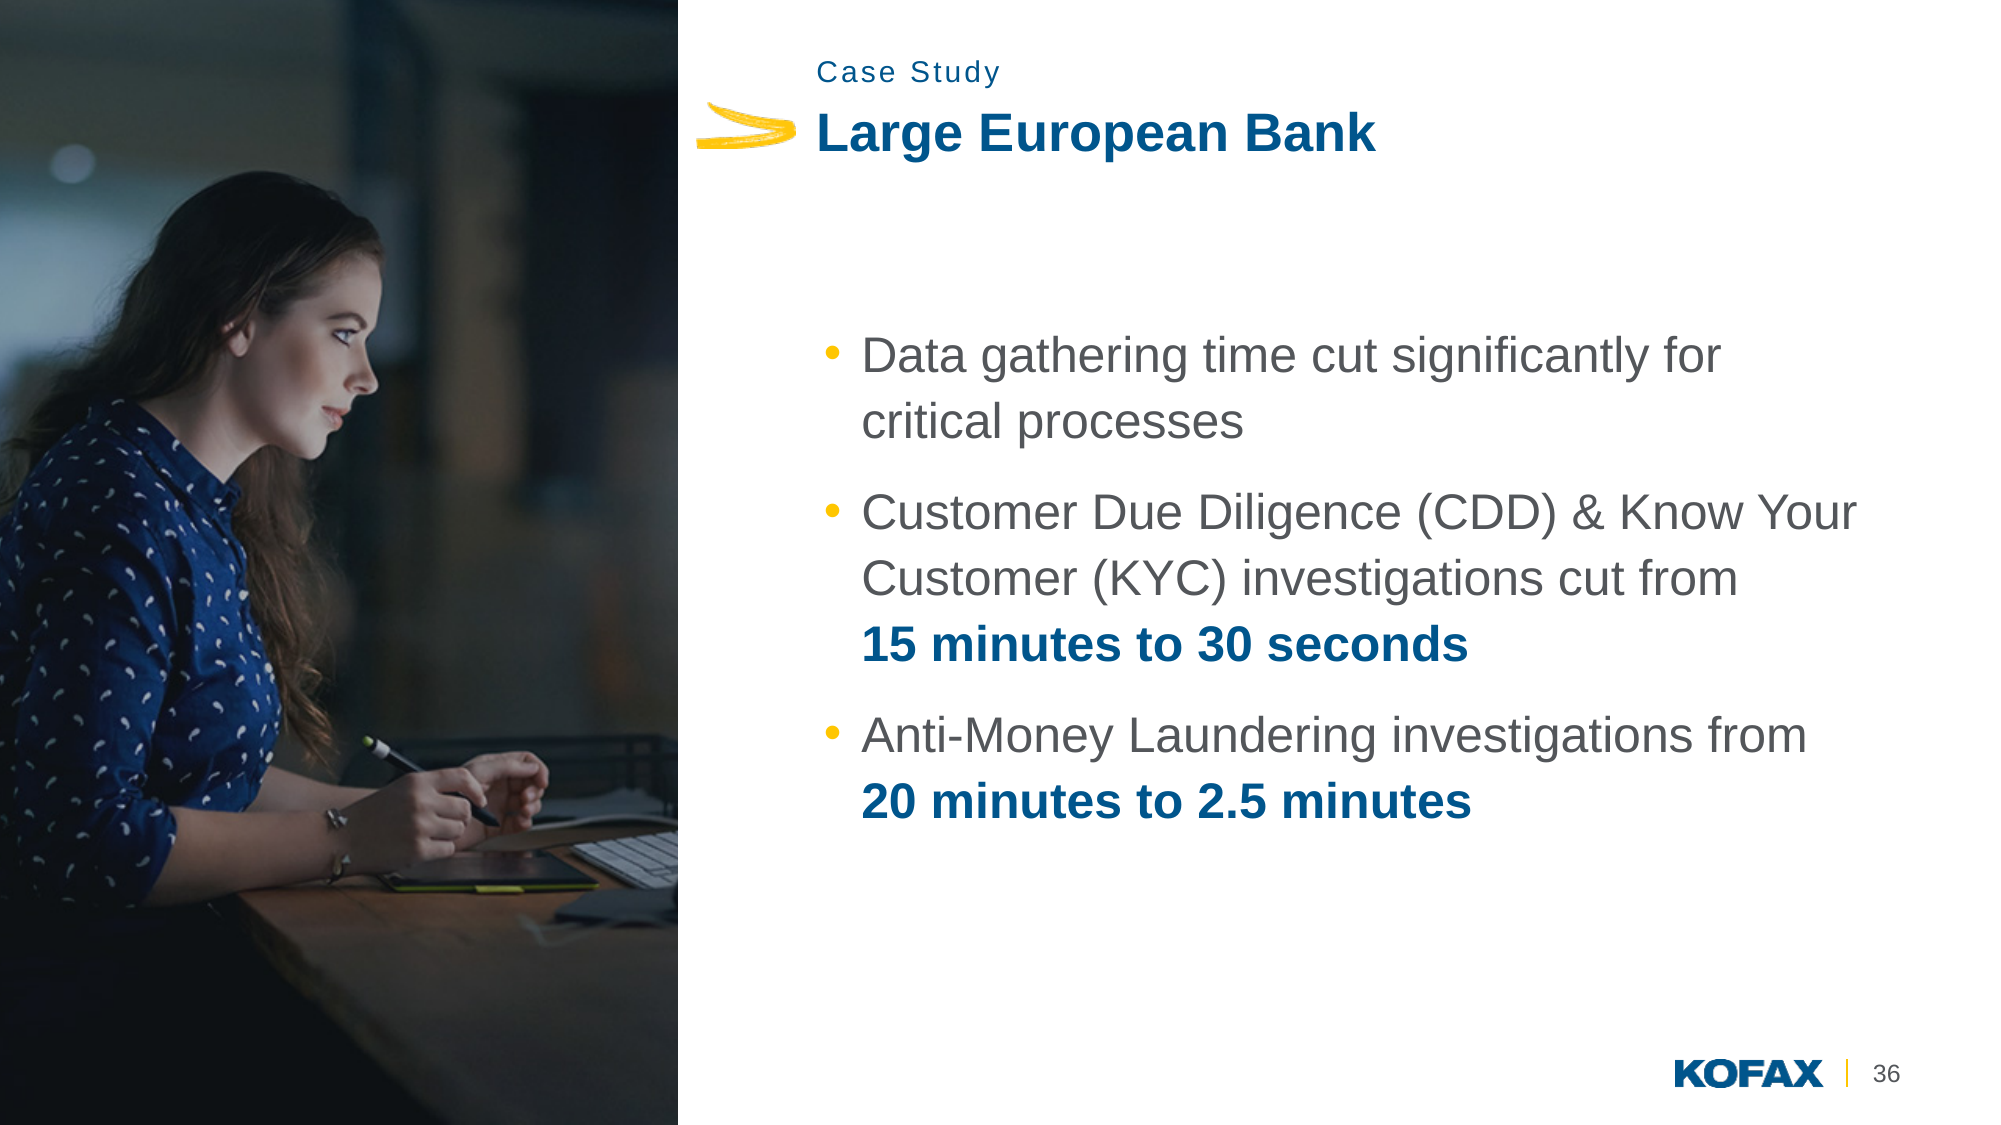

Case Study
# Large European Bank

Data gathering time cut significantly for
critical processes
Customer Due Diligence (CDD) & Know Your Customer (KYC) investigations cut from
15 minutes to 30 seconds
Anti-Money Laundering investigations from
20 minutes to 2.5 minutes

36